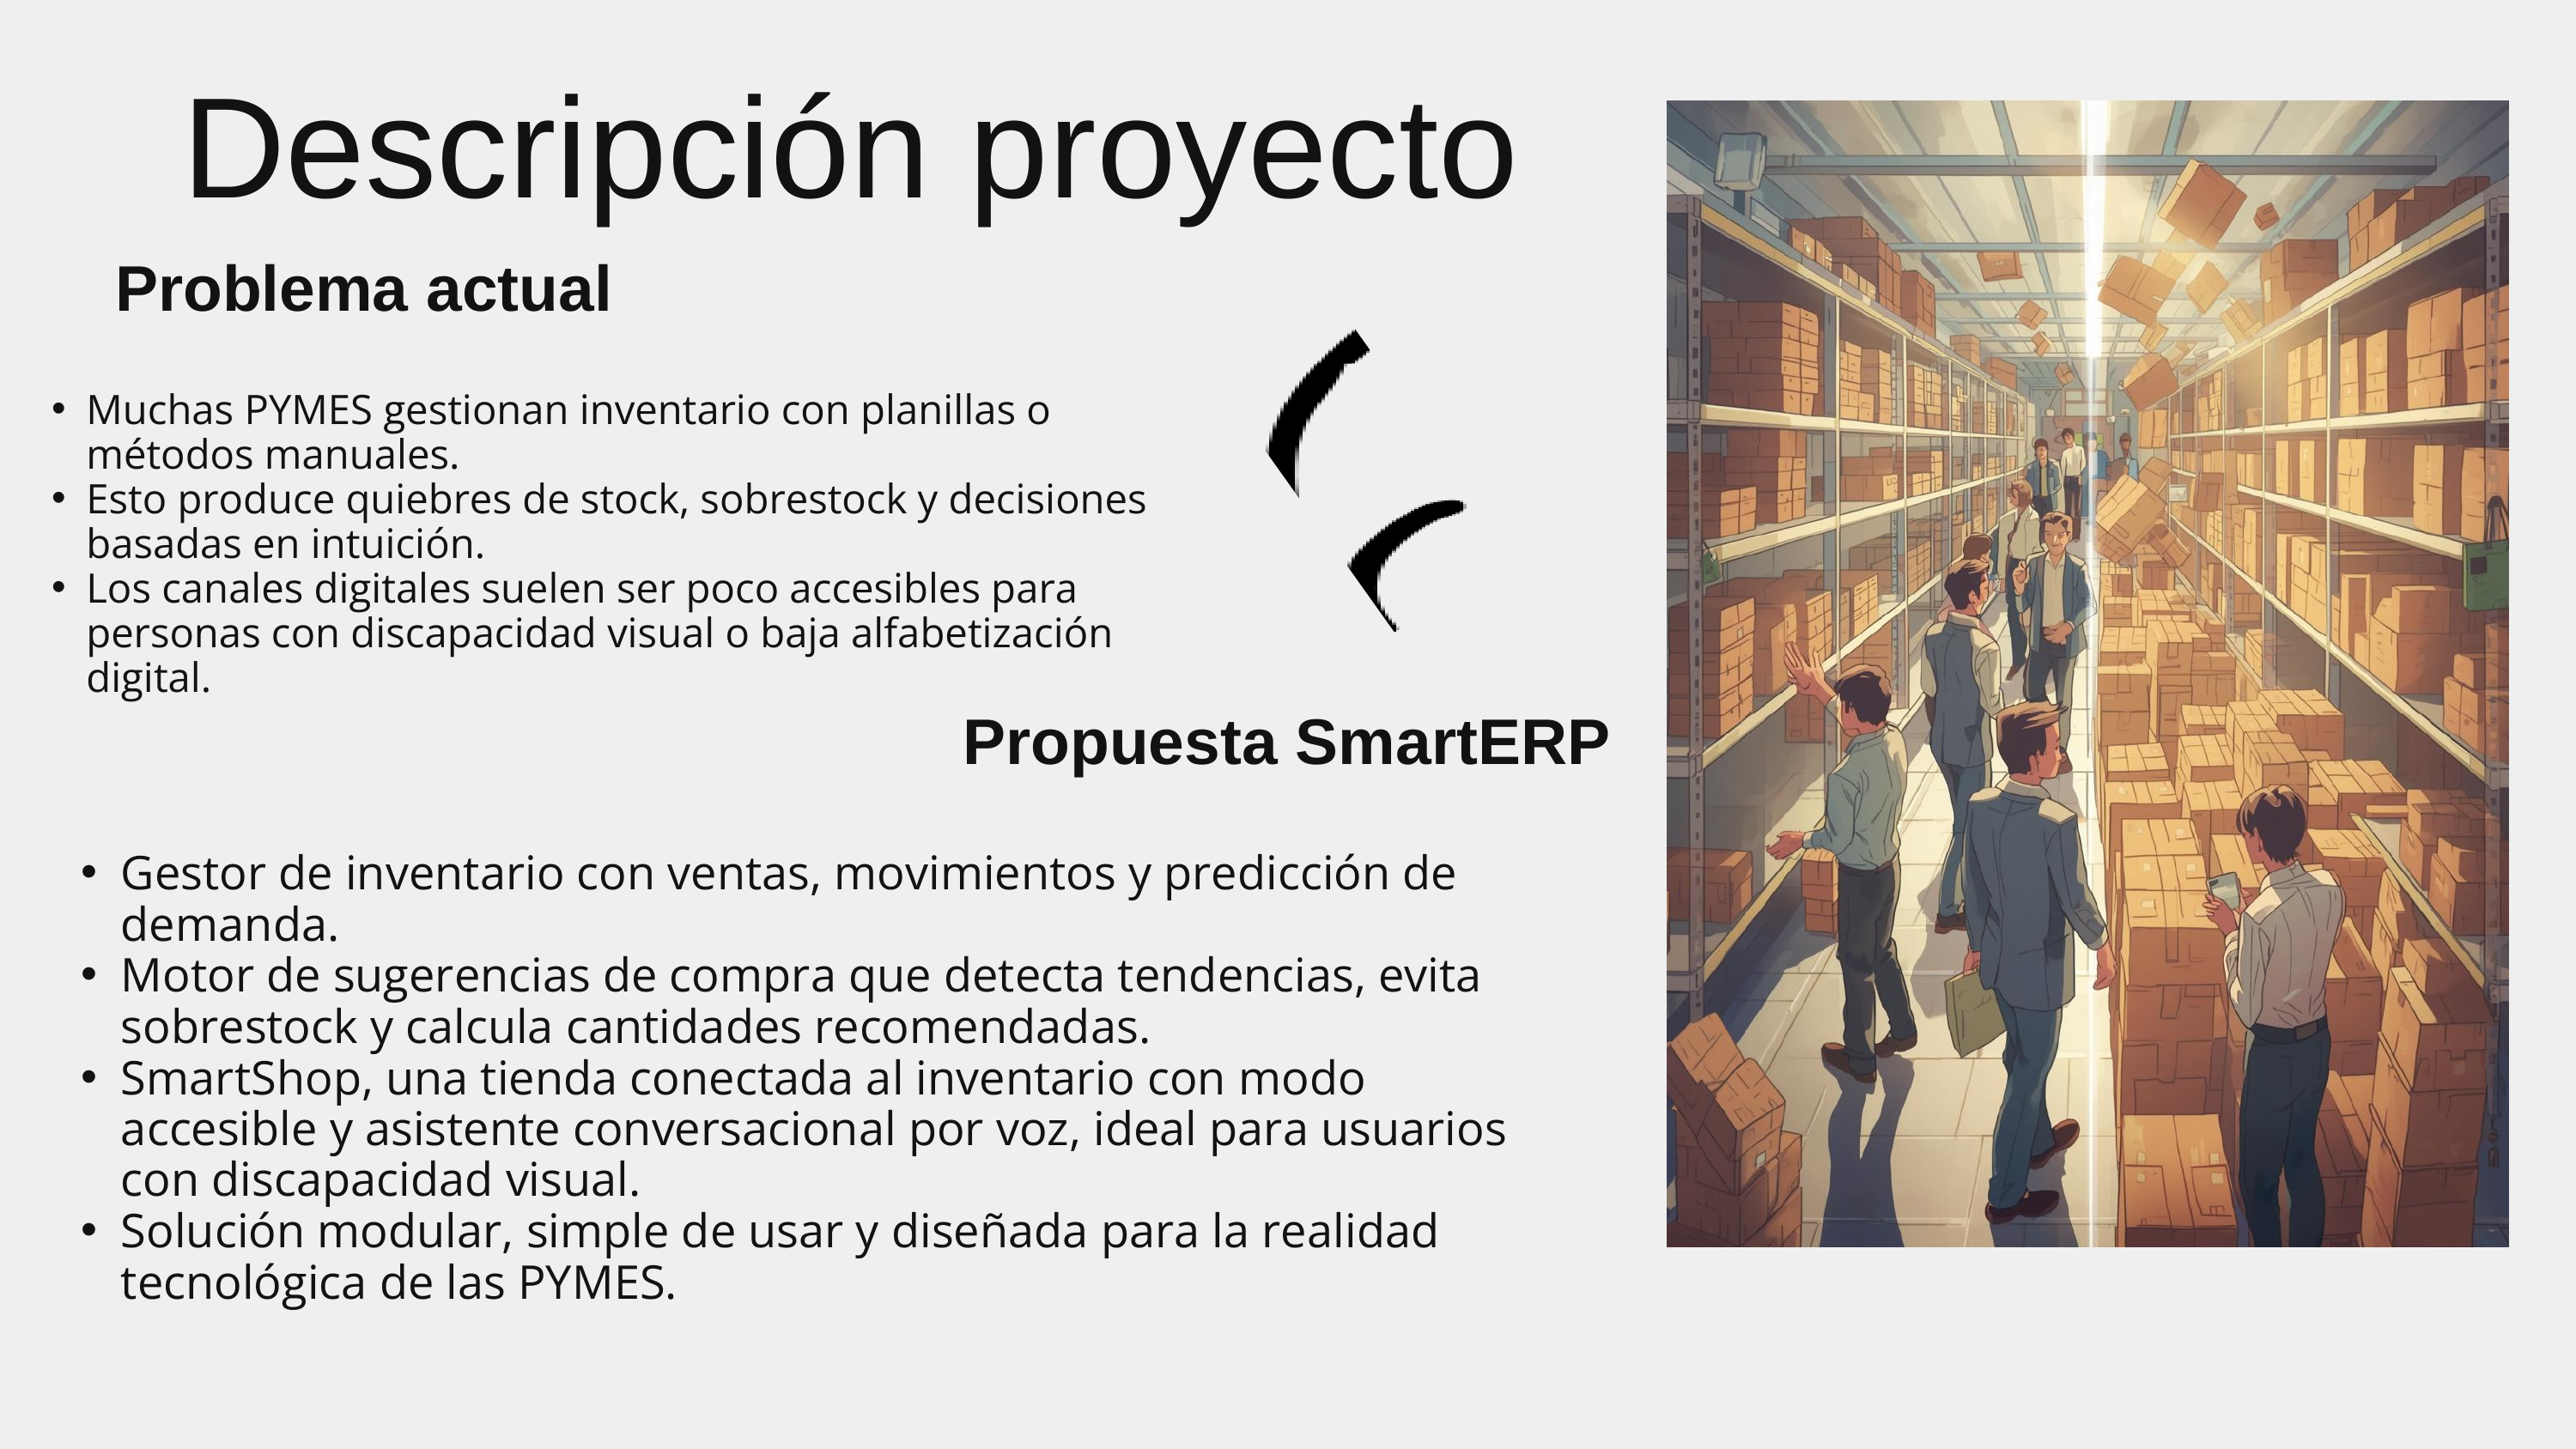

Descripción proyecto

Problema actual

Muchas PYMES gestionan inventario con planillas o métodos manuales.
Esto produce quiebres de stock, sobrestock y decisiones basadas en intuición.
Los canales digitales suelen ser poco accesibles para personas con discapacidad visual o baja alfabetización digital.

Propuesta SmartERP
Gestor de inventario con ventas, movimientos y predicción de demanda.
Motor de sugerencias de compra que detecta tendencias, evita sobrestock y calcula cantidades recomendadas.
SmartShop, una tienda conectada al inventario con modo accesible y asistente conversacional por voz, ideal para usuarios con discapacidad visual.
Solución modular, simple de usar y diseñada para la realidad tecnológica de las PYMES.